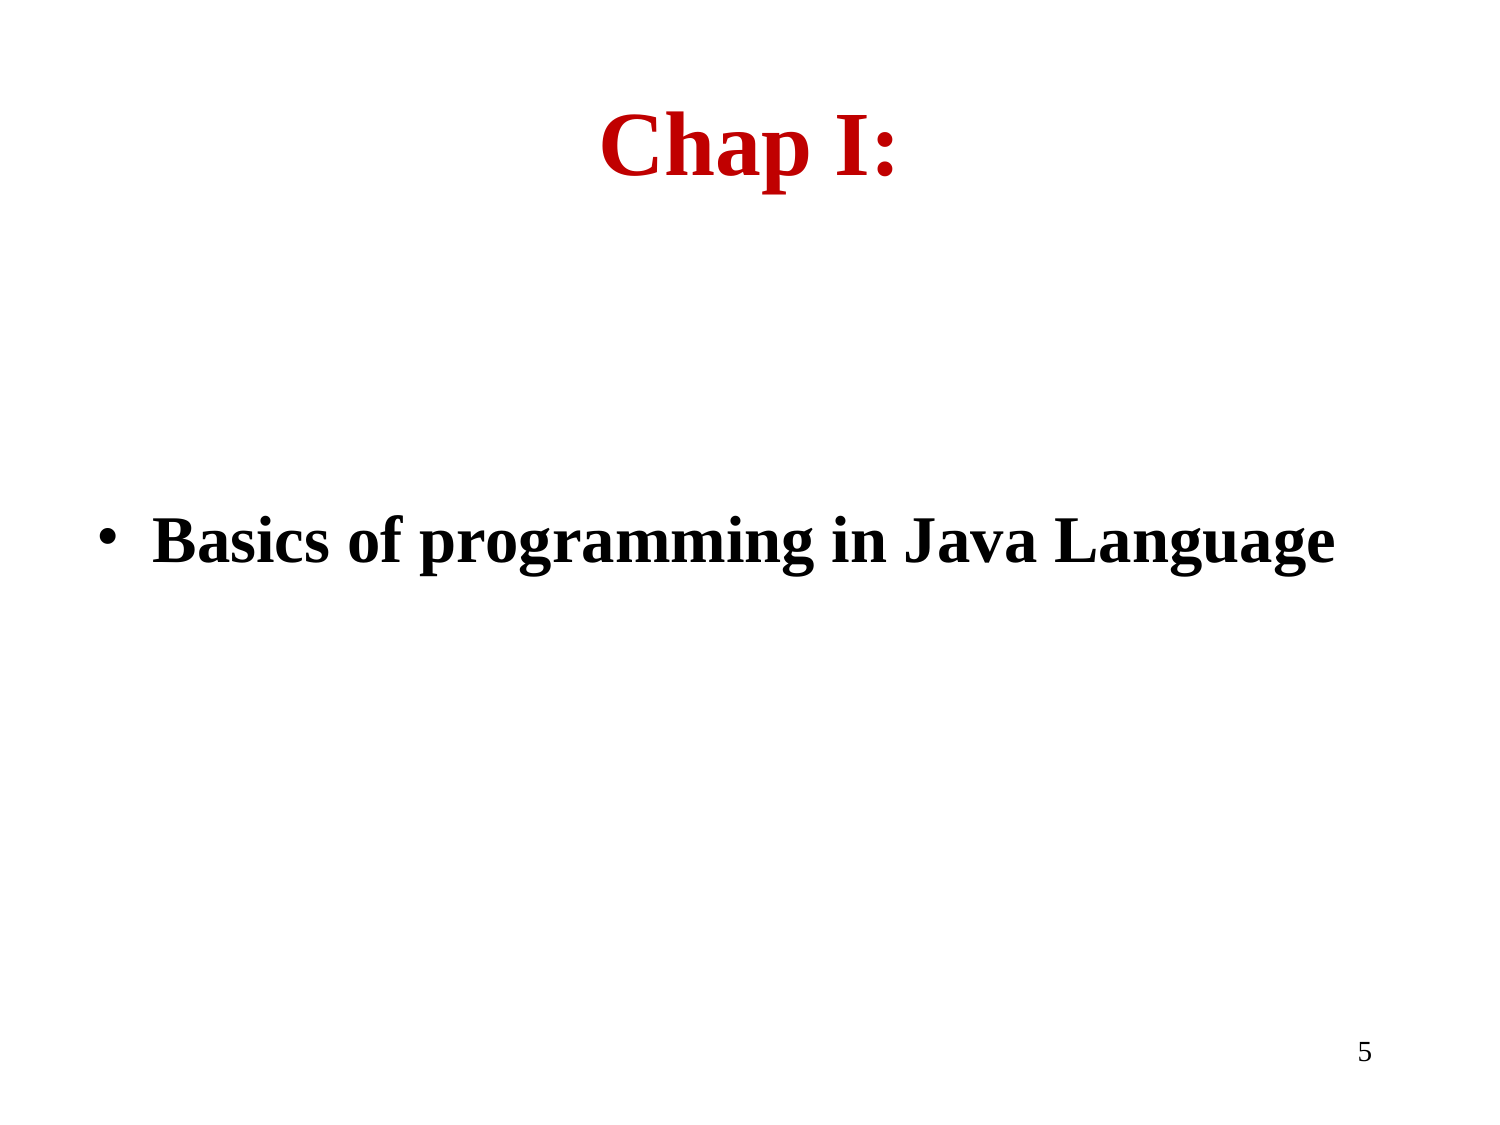

# Chap I:

Basics of programming in Java Language

5